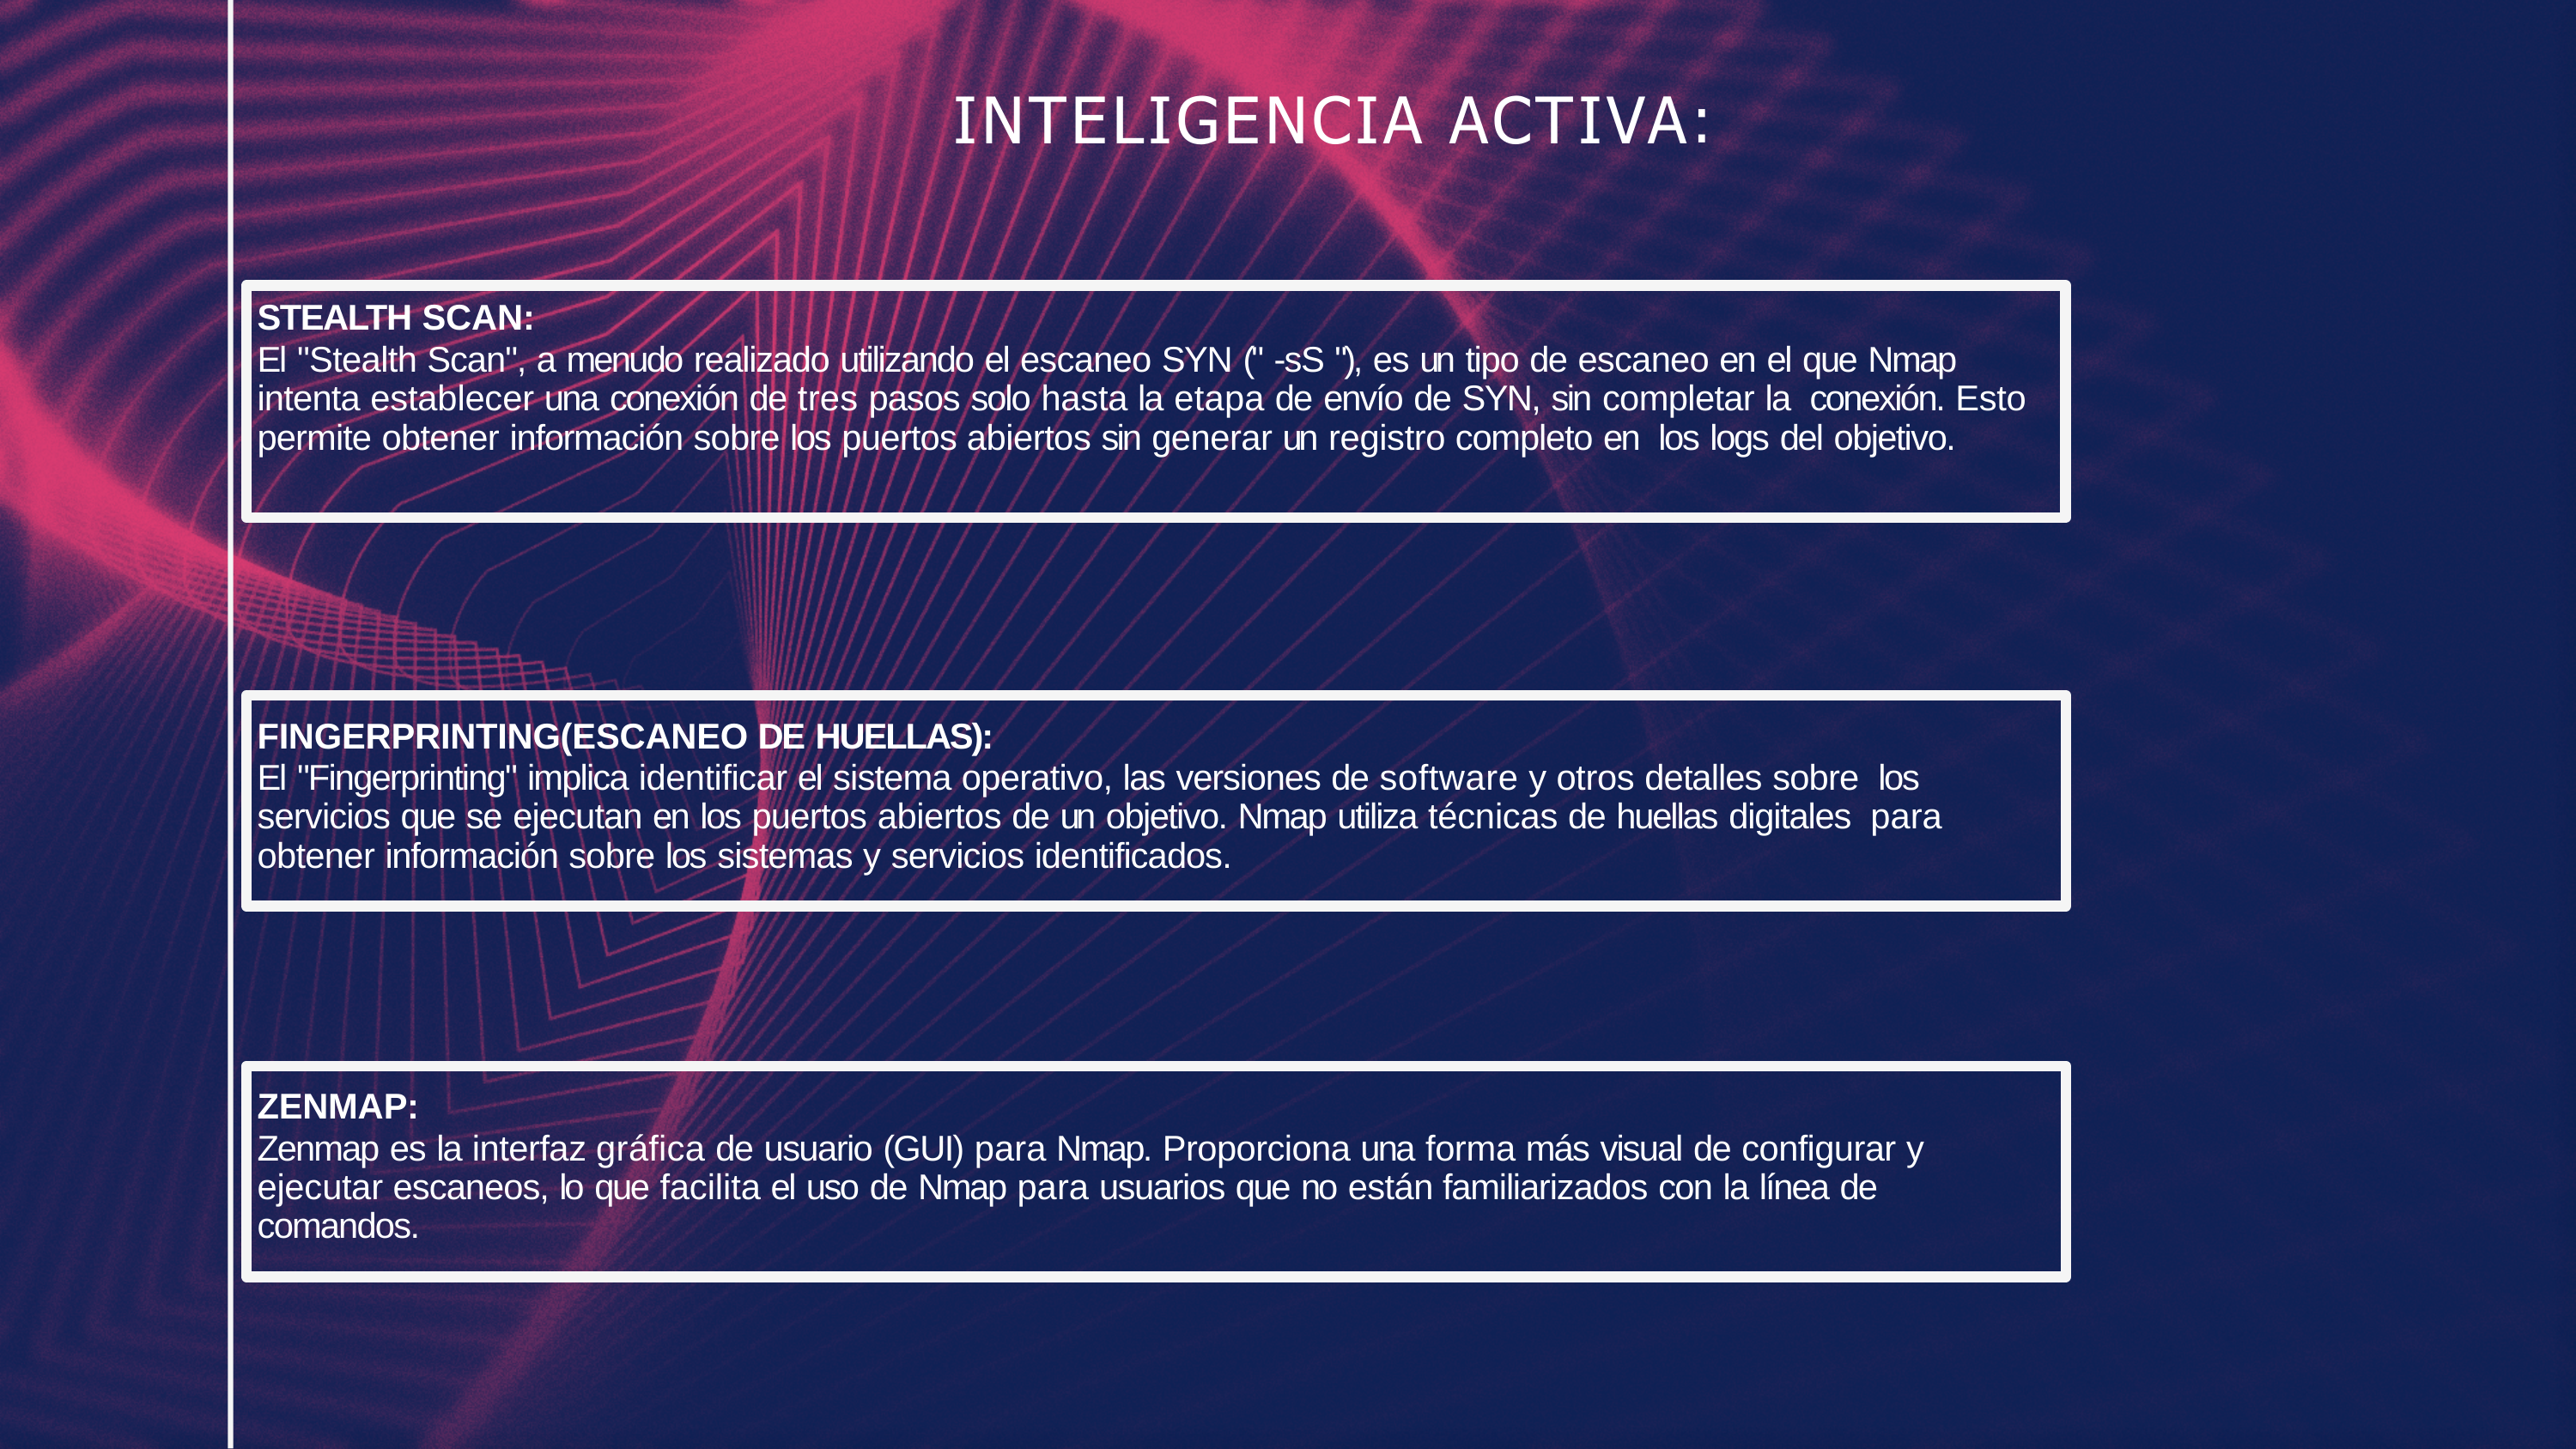

# INTELIGENCIA ACTIVA:

STEALTH SCAN:
El "Stealth Scan", a menudo realizado utilizando el escaneo SYN (" -sS "), es un tipo de escaneo en el que Nmap  intenta establecer una conexión de tres pasos solo hasta la etapa de envío de SYN, sin completar la  conexión. Esto permite obtener información sobre los puertos abiertos sin generar un registro completo en  los logs del objetivo.

FINGERPRINTING(ESCANEO DE HUELLAS):
El "Fingerprinting" implica identificar el sistema operativo, las versiones de software y otros detalles sobre  los servicios que se ejecutan en los puertos abiertos de un objetivo. Nmap utiliza técnicas de huellas digitales  para obtener información sobre los sistemas y servicios identificados.

ZENMAP:
Zenmap es la interfaz gráfica de usuario (GUI) para Nmap. Proporciona una forma más visual de configurar y  ejecutar escaneos, lo que facilita el uso de Nmap para usuarios que no están familiarizados con la línea de  comandos.